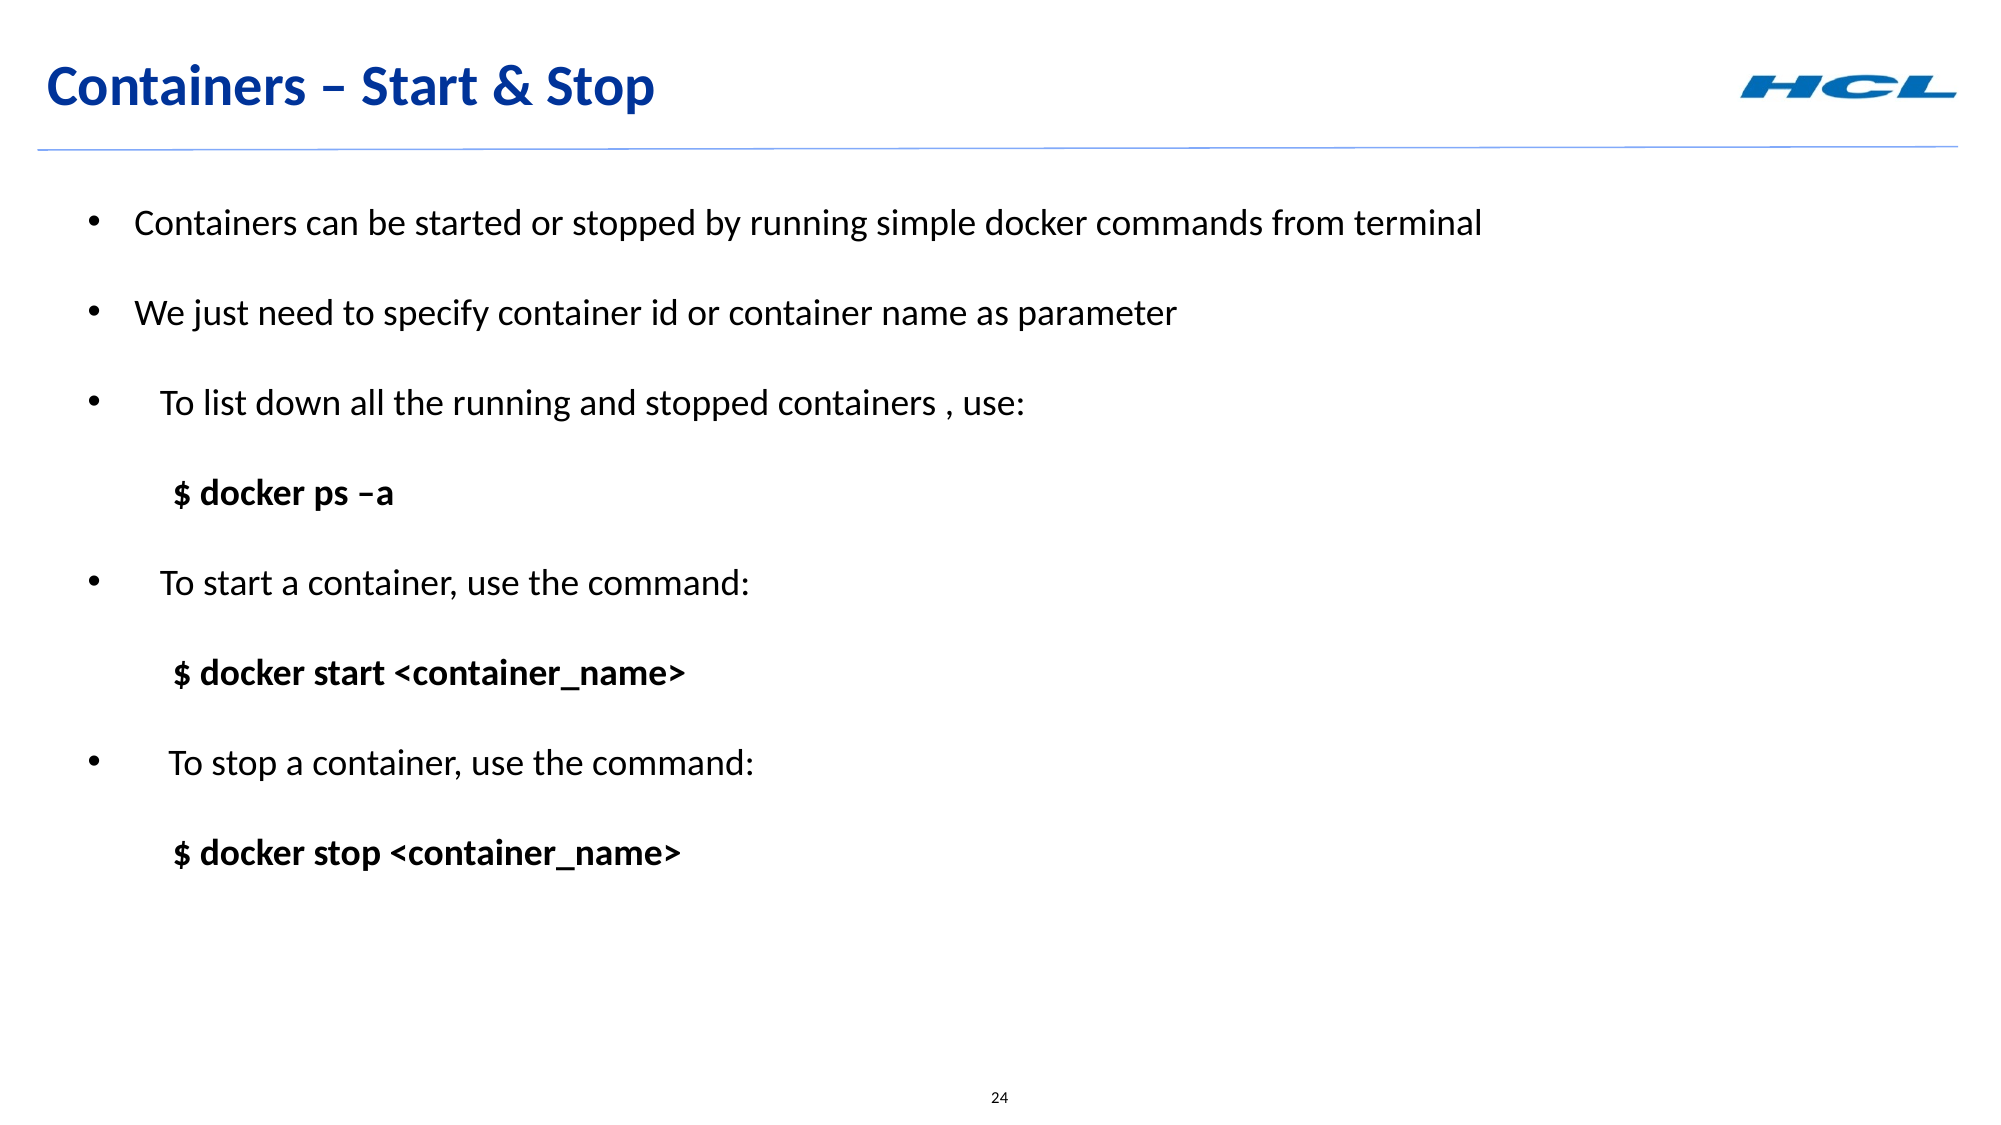

Containers – Start & Stop
Containers can be started or stopped by running simple docker commands from terminal

We just need to specify container id or container name as parameter

   To list down all the running and stopped containers , use:

          $ docker ps –a

   To start a container, use the command:

          $ docker start <container_name>

    To stop a container, use the command:

          $ docker stop <container_name>